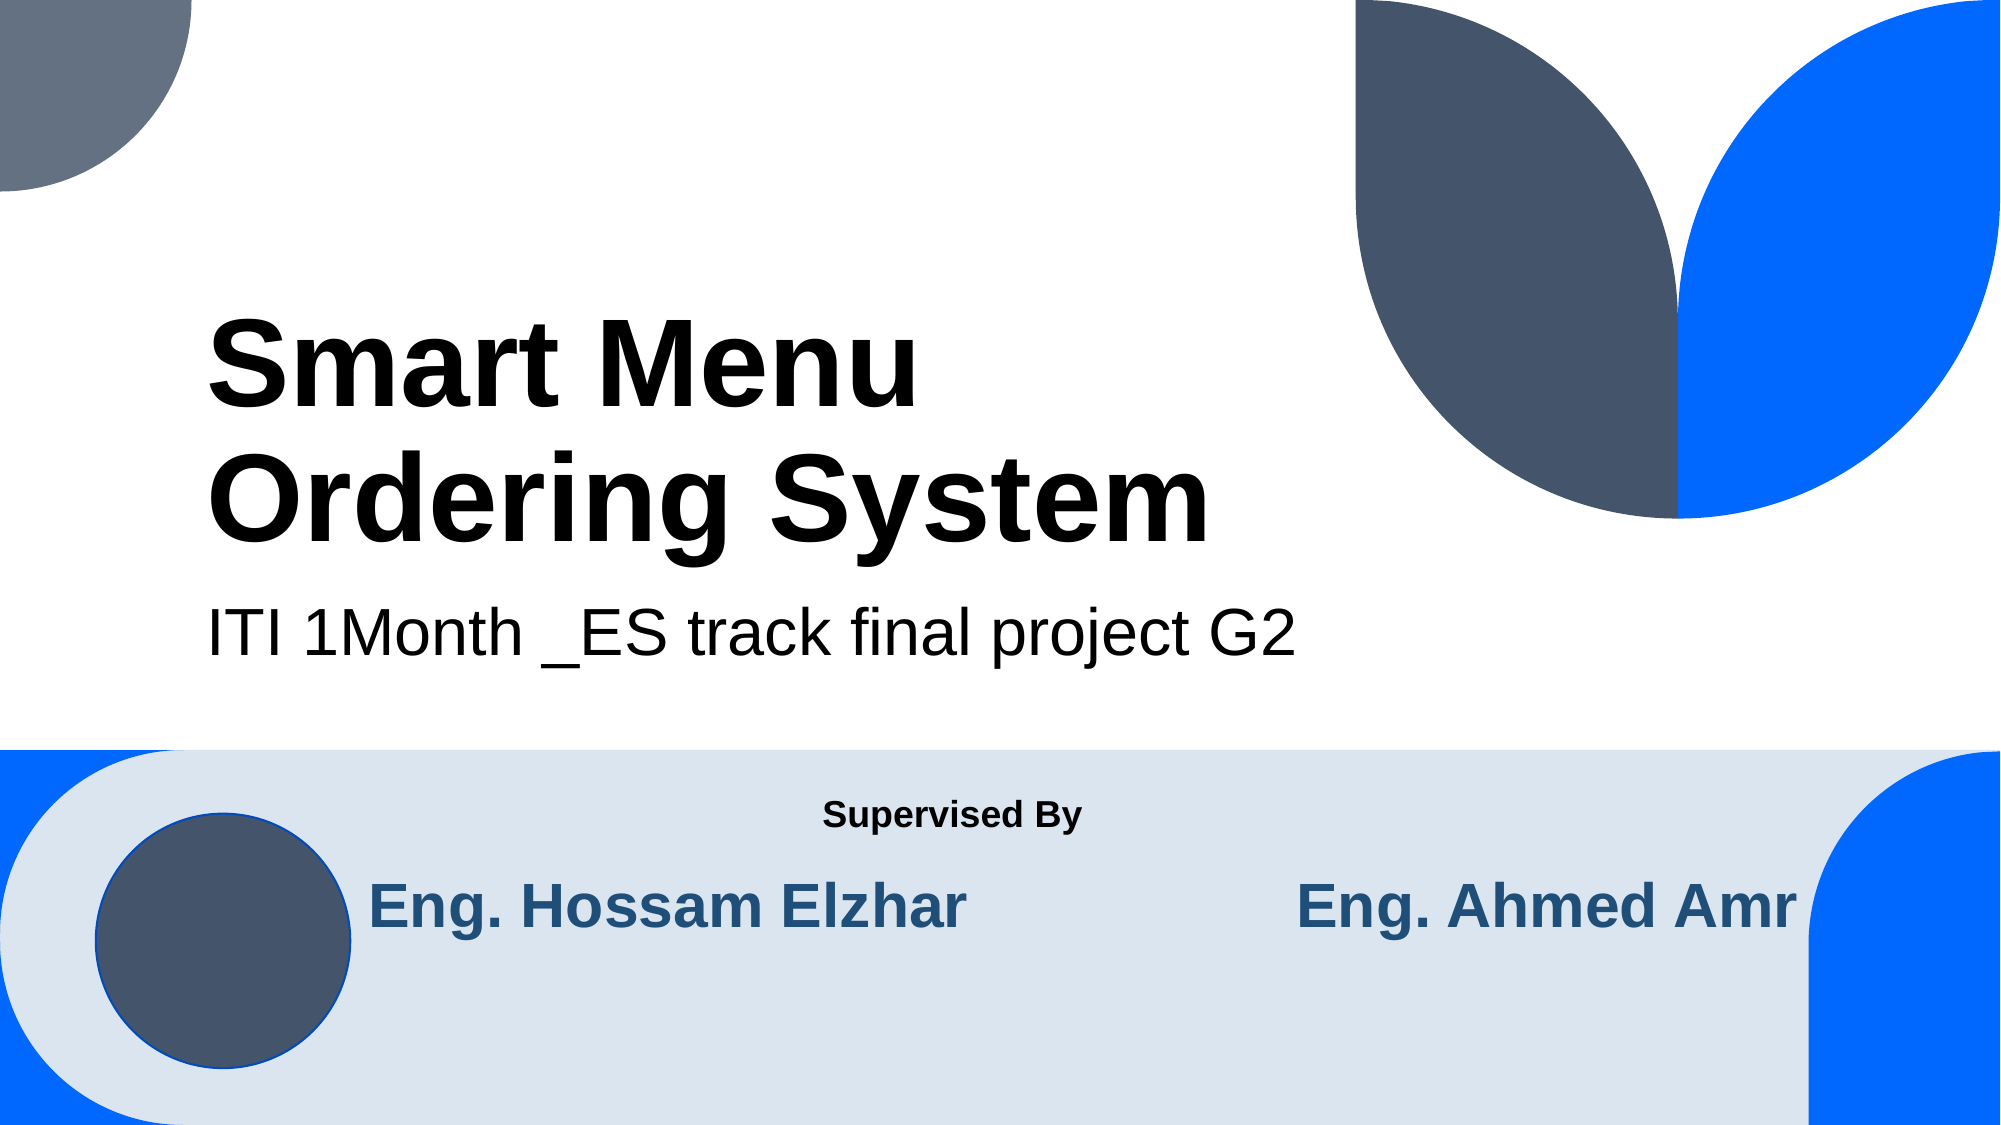

# Smart Menu Ordering System
ITI 1Month _ES track final project G2
Supervised By
Eng. Hossam Elzhar                   Eng. Ahmed Amr